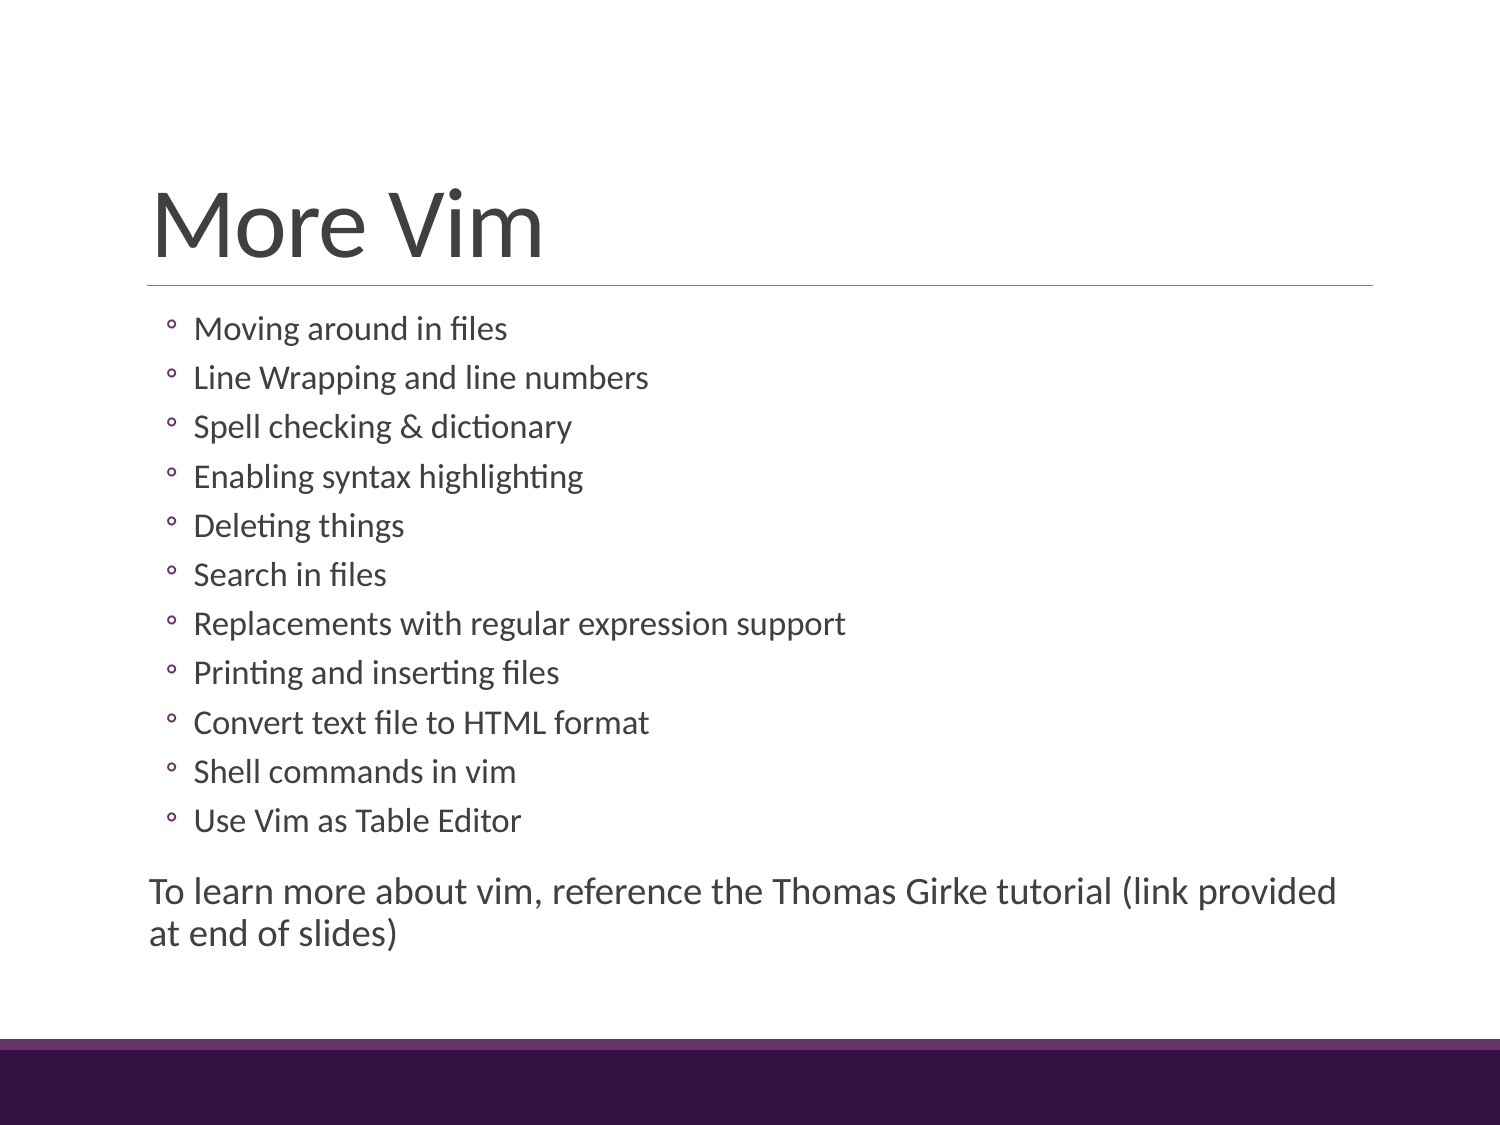

# More Vim
Moving around in files
Line Wrapping and line numbers
Spell checking & dictionary
Enabling syntax highlighting
Deleting things
Search in files
Replacements with regular expression support
Printing and inserting files
Convert text file to HTML format
Shell commands in vim
Use Vim as Table Editor
To learn more about vim, reference the Thomas Girke tutorial (link provided at end of slides)